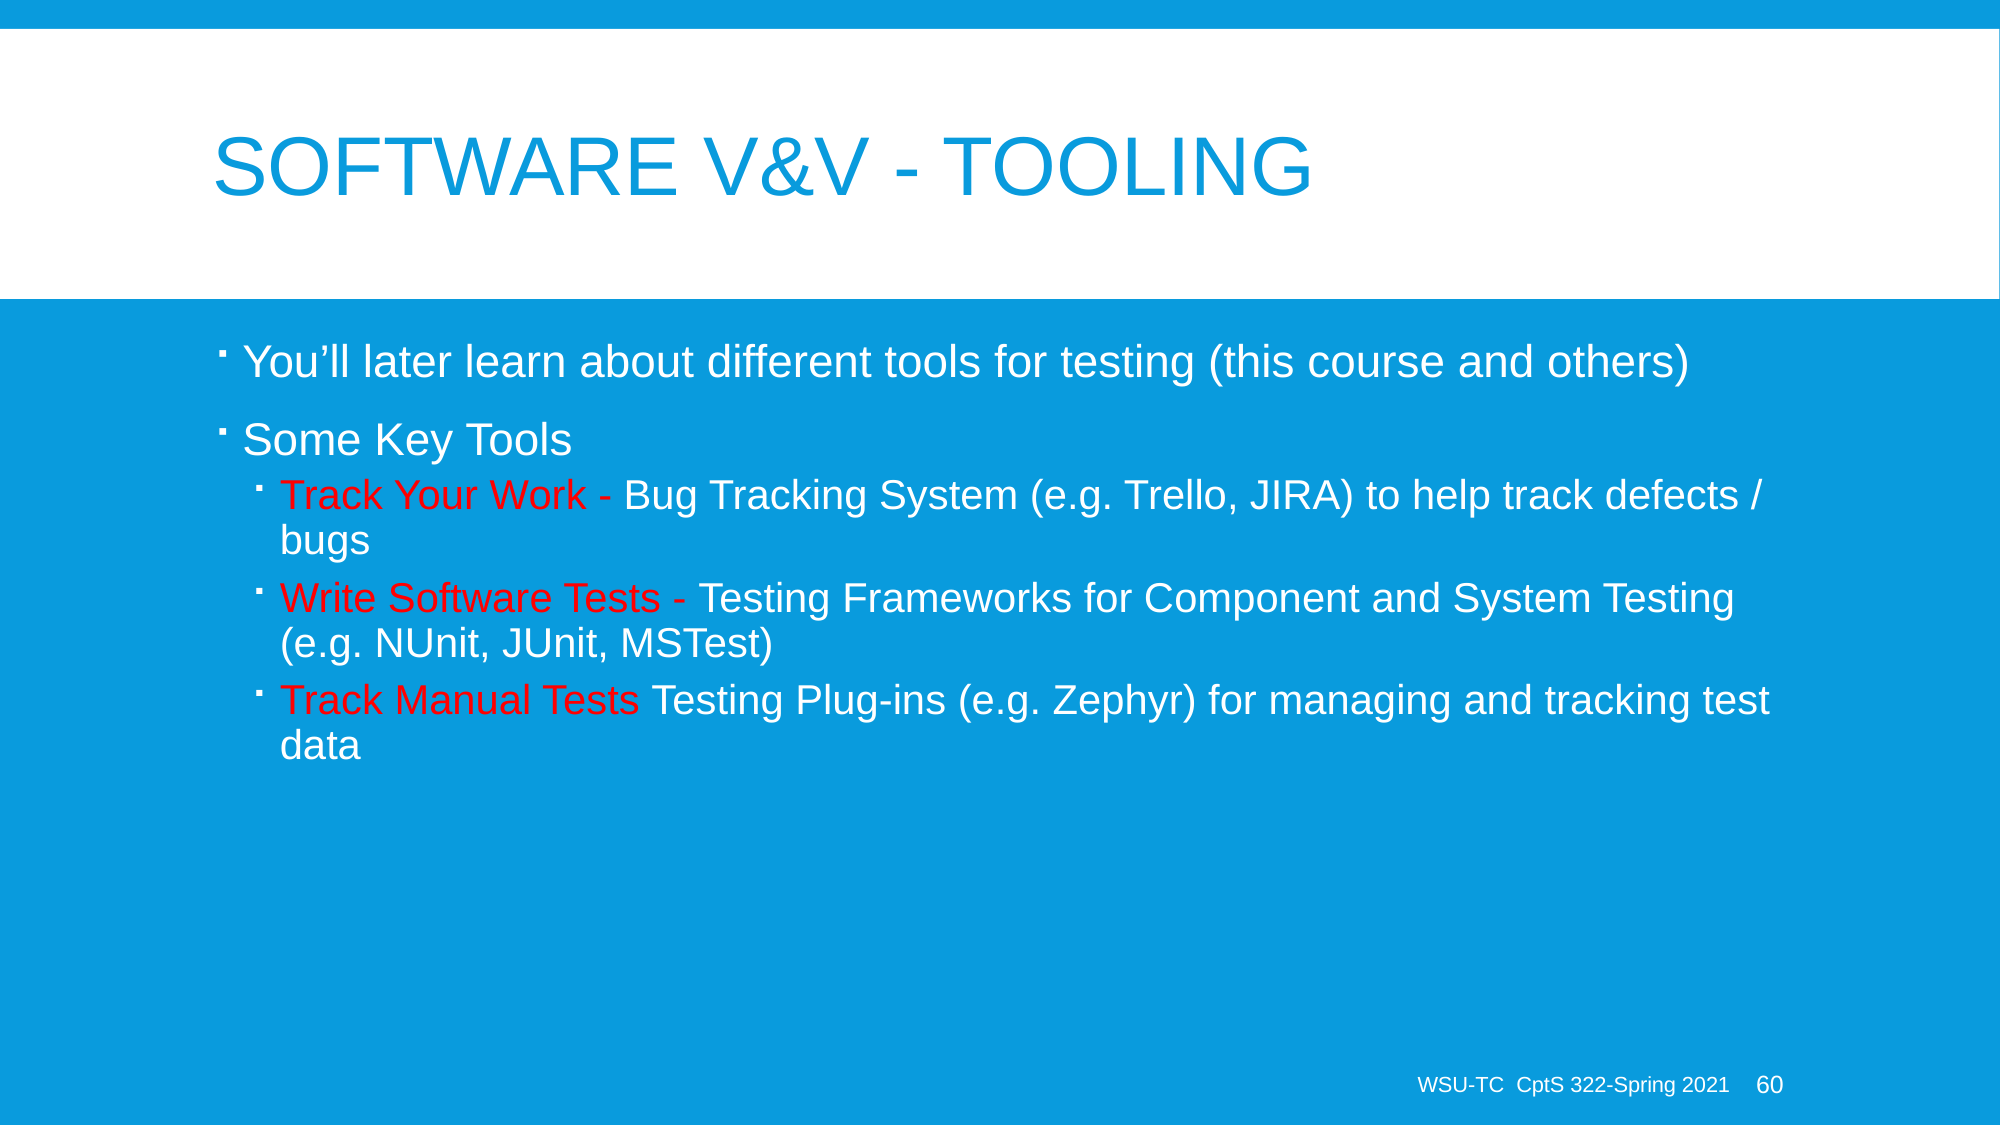

# Software V&V - Tooling
You’ll later learn about different tools for testing (this course and others)
Some Key Tools
Track Your Work - Bug Tracking System (e.g. Trello, JIRA) to help track defects / bugs
Write Software Tests - Testing Frameworks for Component and System Testing (e.g. NUnit, JUnit, MSTest)
Track Manual Tests Testing Plug-ins (e.g. Zephyr) for managing and tracking test data

WSU-TC  CptS 322-Spring 2021
60